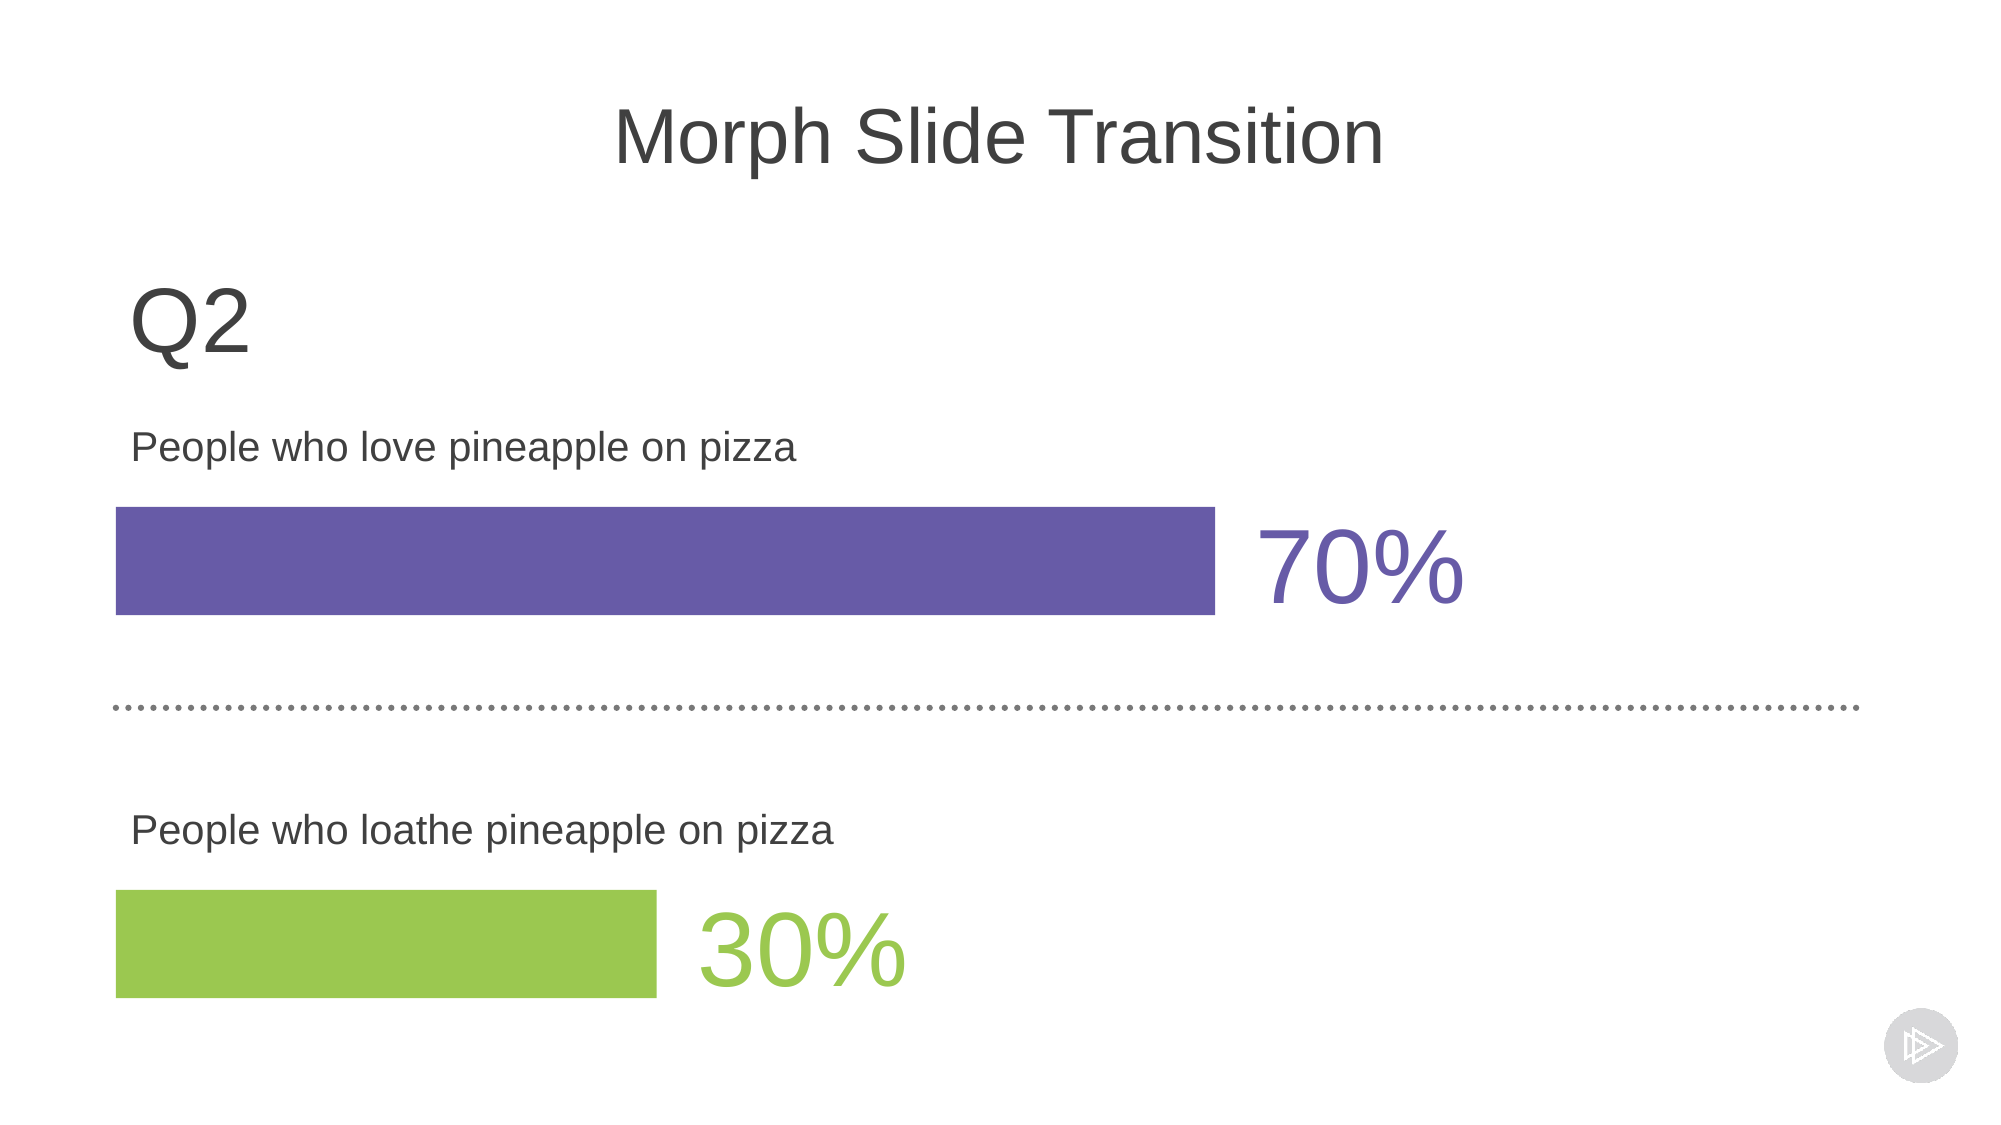

# Morph Slide Transition
Q2
People who love pineapple on pizza
70%

People who loathe pineapple on pizza
30%